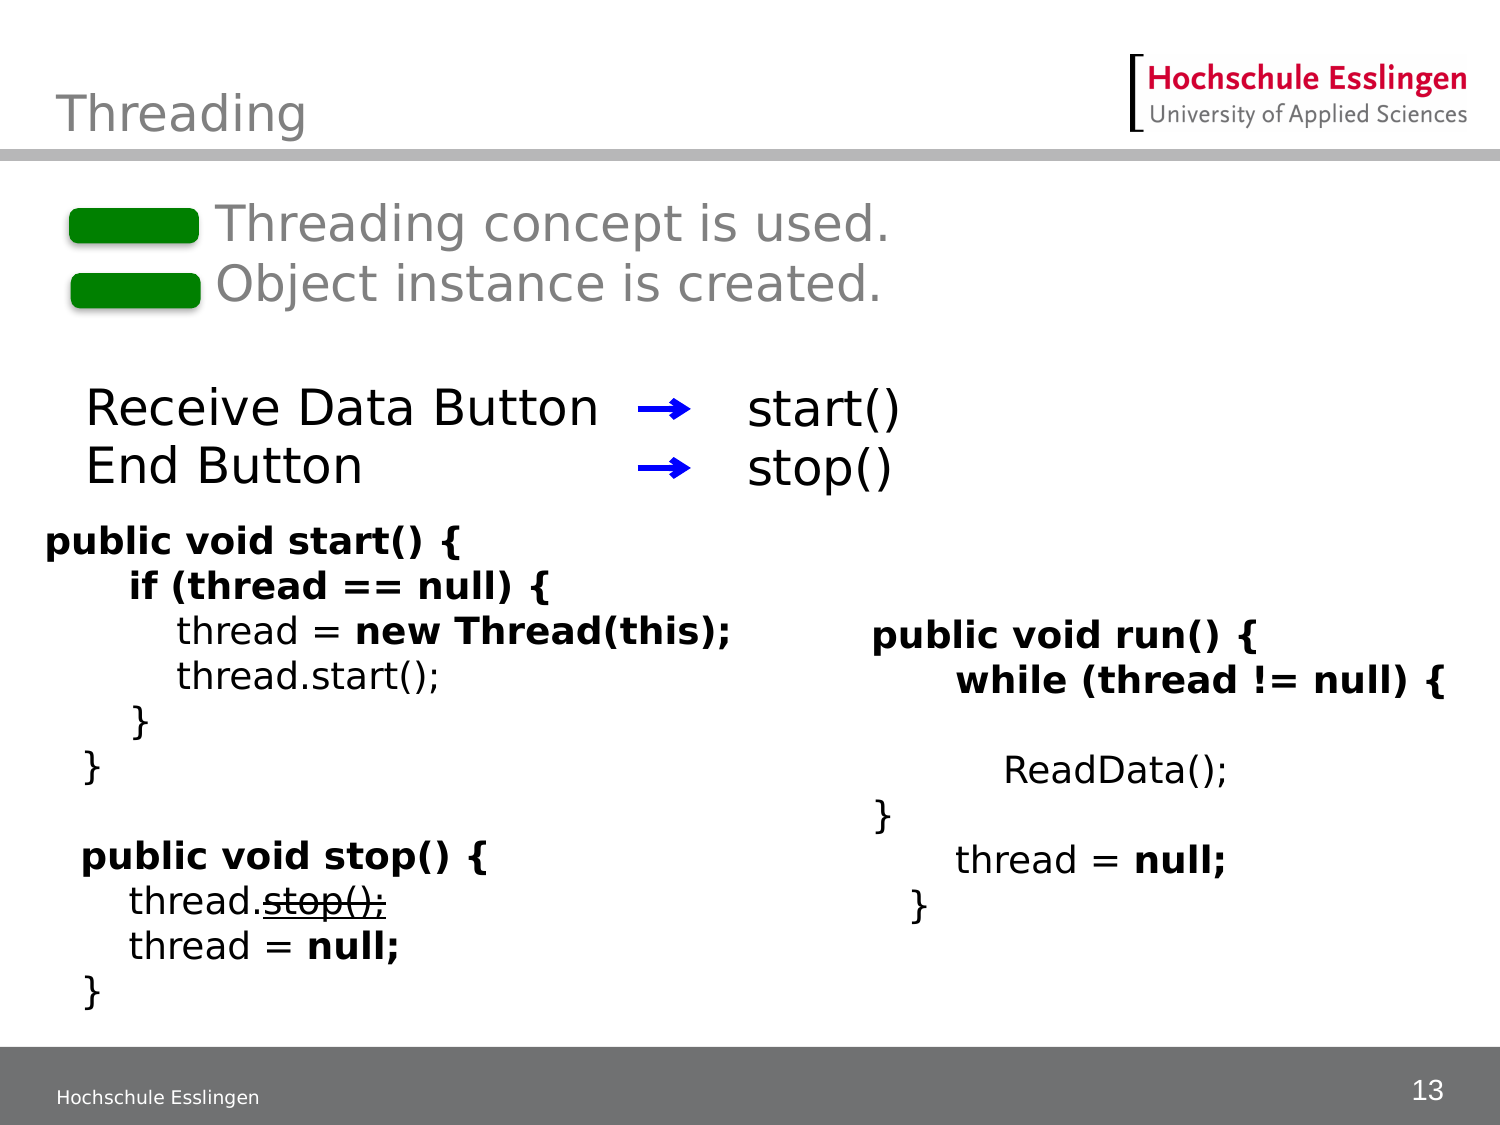

# Threading
Threading concept is used.
Object instance is created.

Receive Data Button
start()
End Button
stop()
 public void start() {
        if (thread == null) {
            thread = new Thread(this);
            thread.start();
        }
    }

    public void stop() {
        thread.stop();
        thread = null;
    }
 public void run() {
        while (thread != null) {

            ReadData();
 }
        thread = null;
    }
Hochschule Esslingen